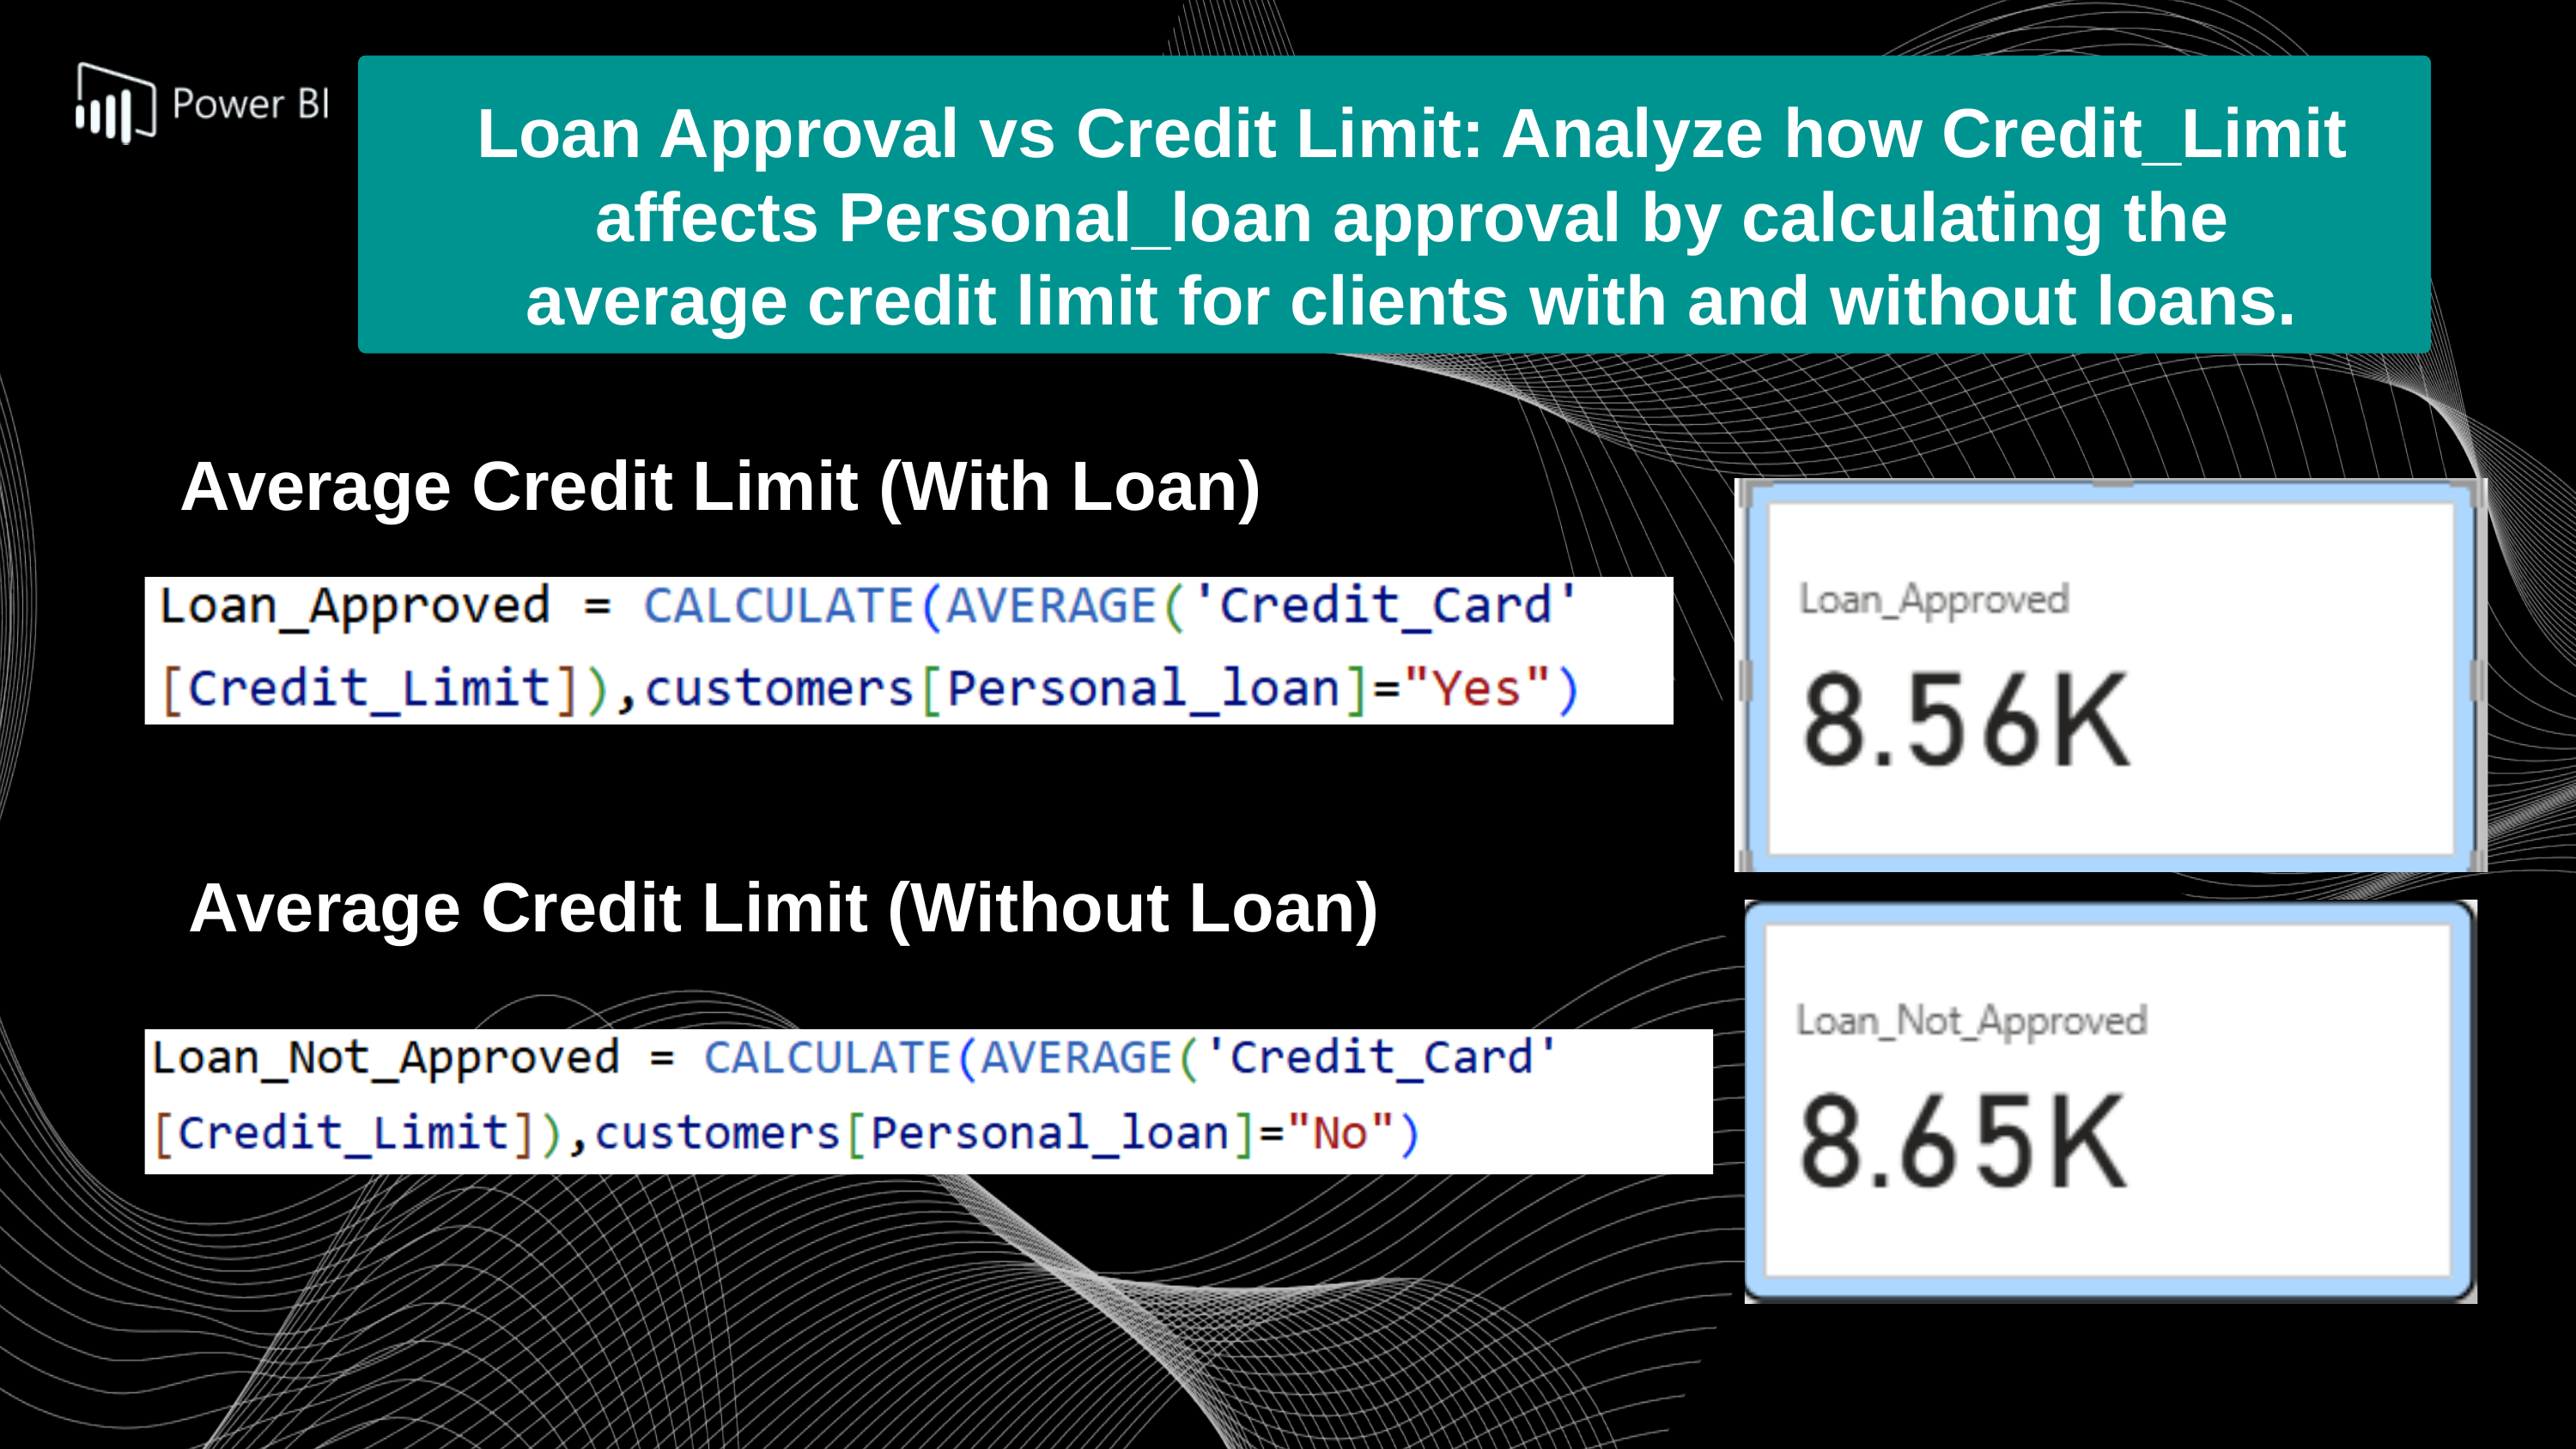

Loan Approval vs Credit Limit: Analyze how Credit_Limit affects Personal_loan approval by calculating the average credit limit for clients with and without loans.
Average Credit Limit (With Loan)

Average Credit Limit (Without Loan)